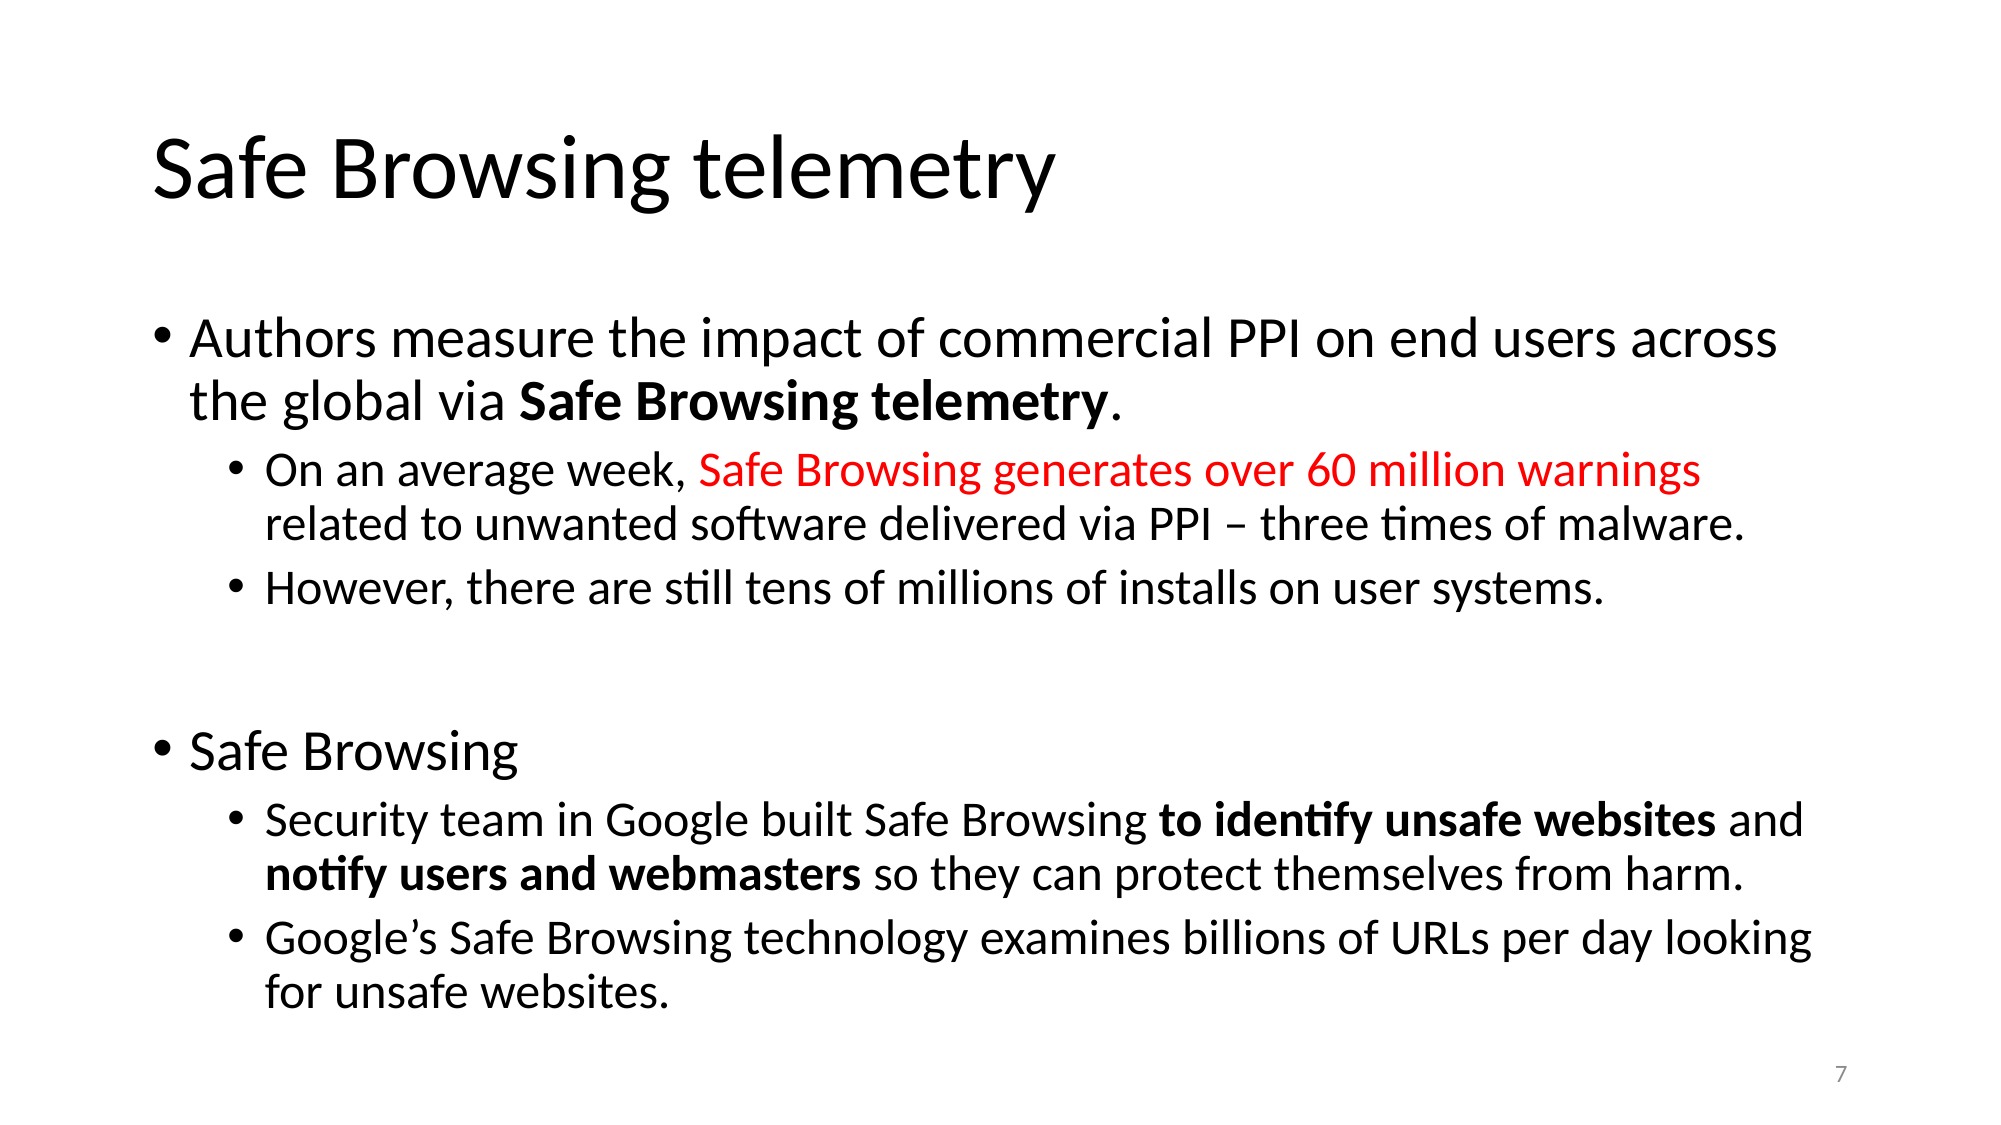

# Safe Browsing telemetry
Authors measure the impact of commercial PPI on end users across the global via Safe Browsing telemetry.
On an average week, Safe Browsing generates over 60 million warnings related to unwanted software delivered via PPI – three times of malware.
However, there are still tens of millions of installs on user systems.

Safe Browsing
Security team in Google built Safe Browsing to identify unsafe websites and notify users and webmasters so they can protect themselves from harm.
Google’s Safe Browsing technology examines billions of URLs per day looking for unsafe websites.
7